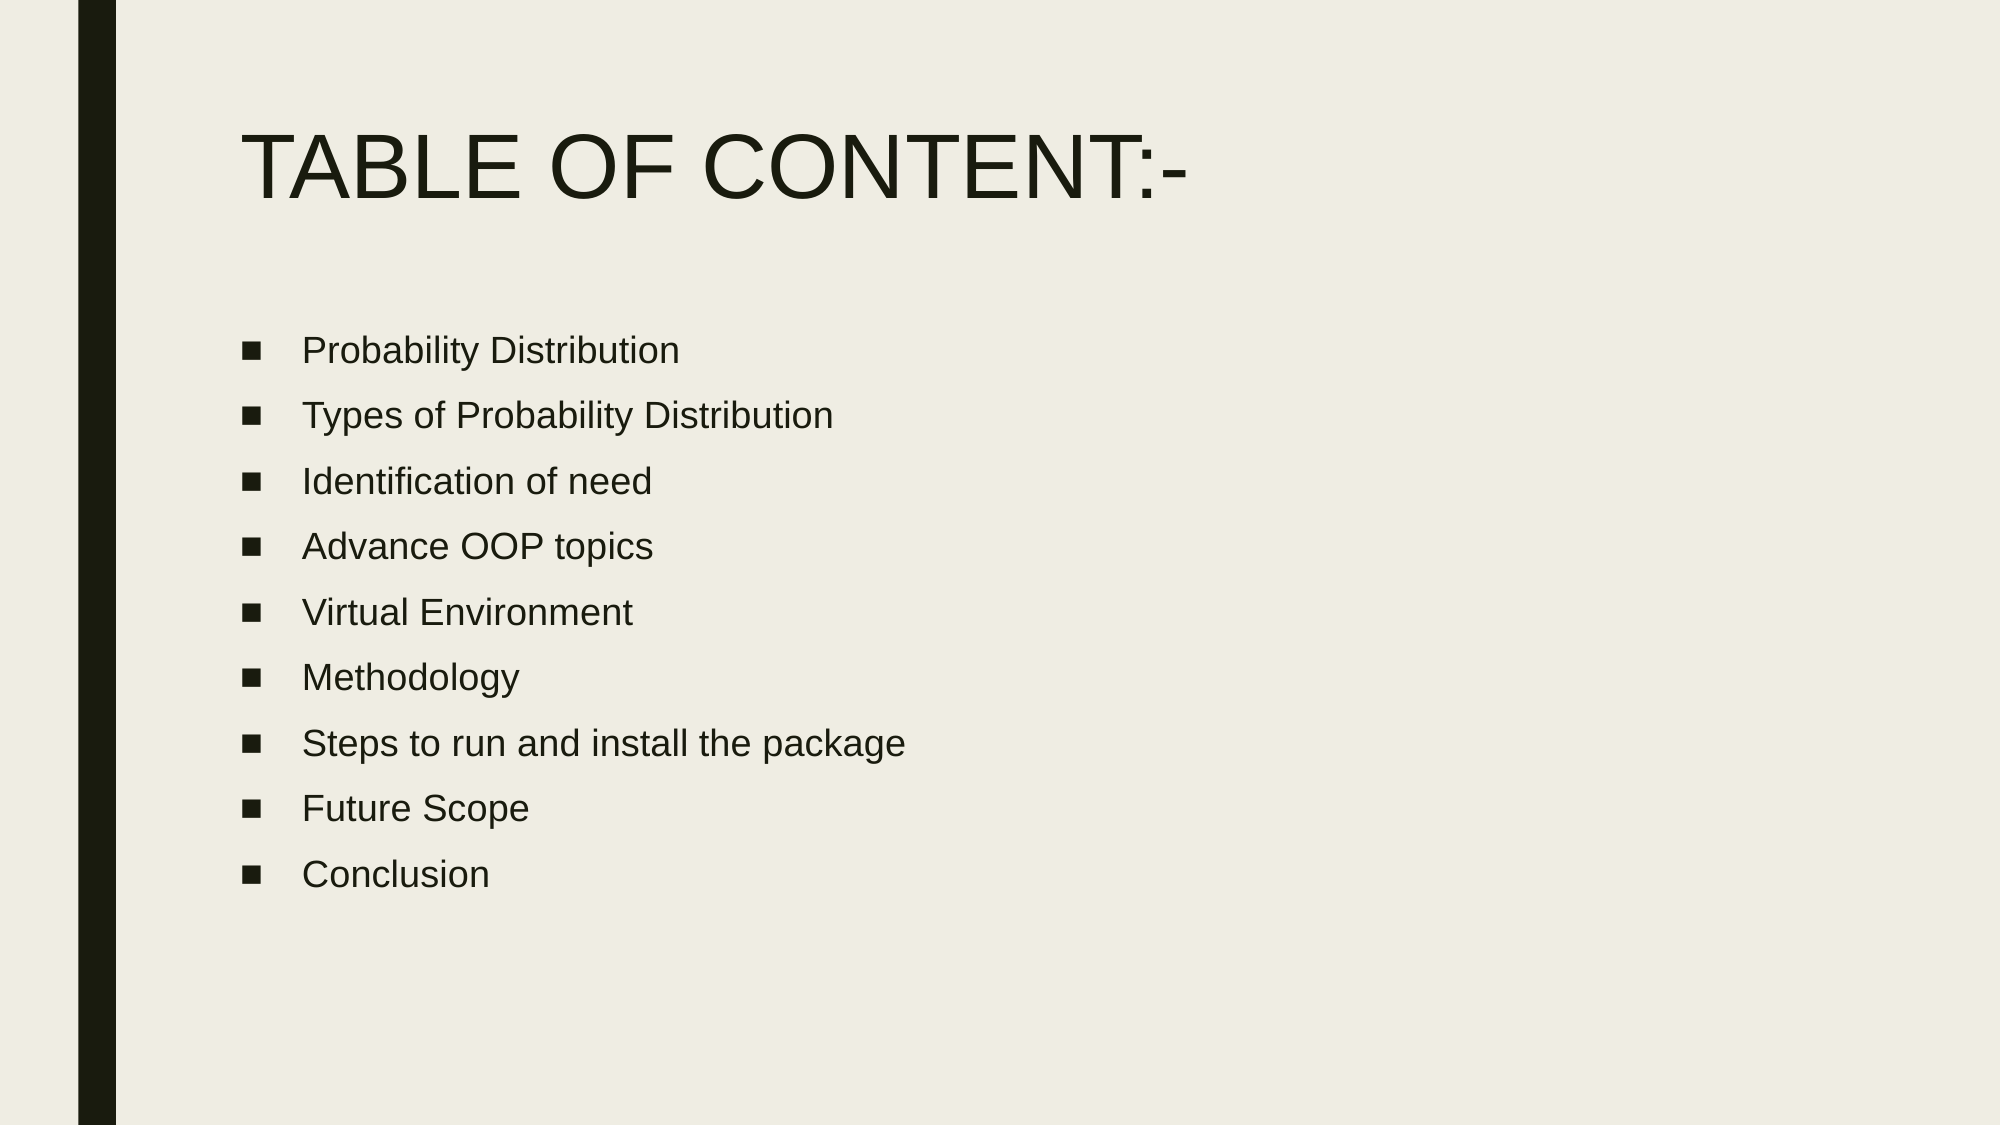

# TABLE OF CONTENT:-
Probability Distribution
Types of Probability Distribution
Identification of need
Advance OOP topics
Virtual Environment
Methodology
Steps to run and install the package
Future Scope
Conclusion